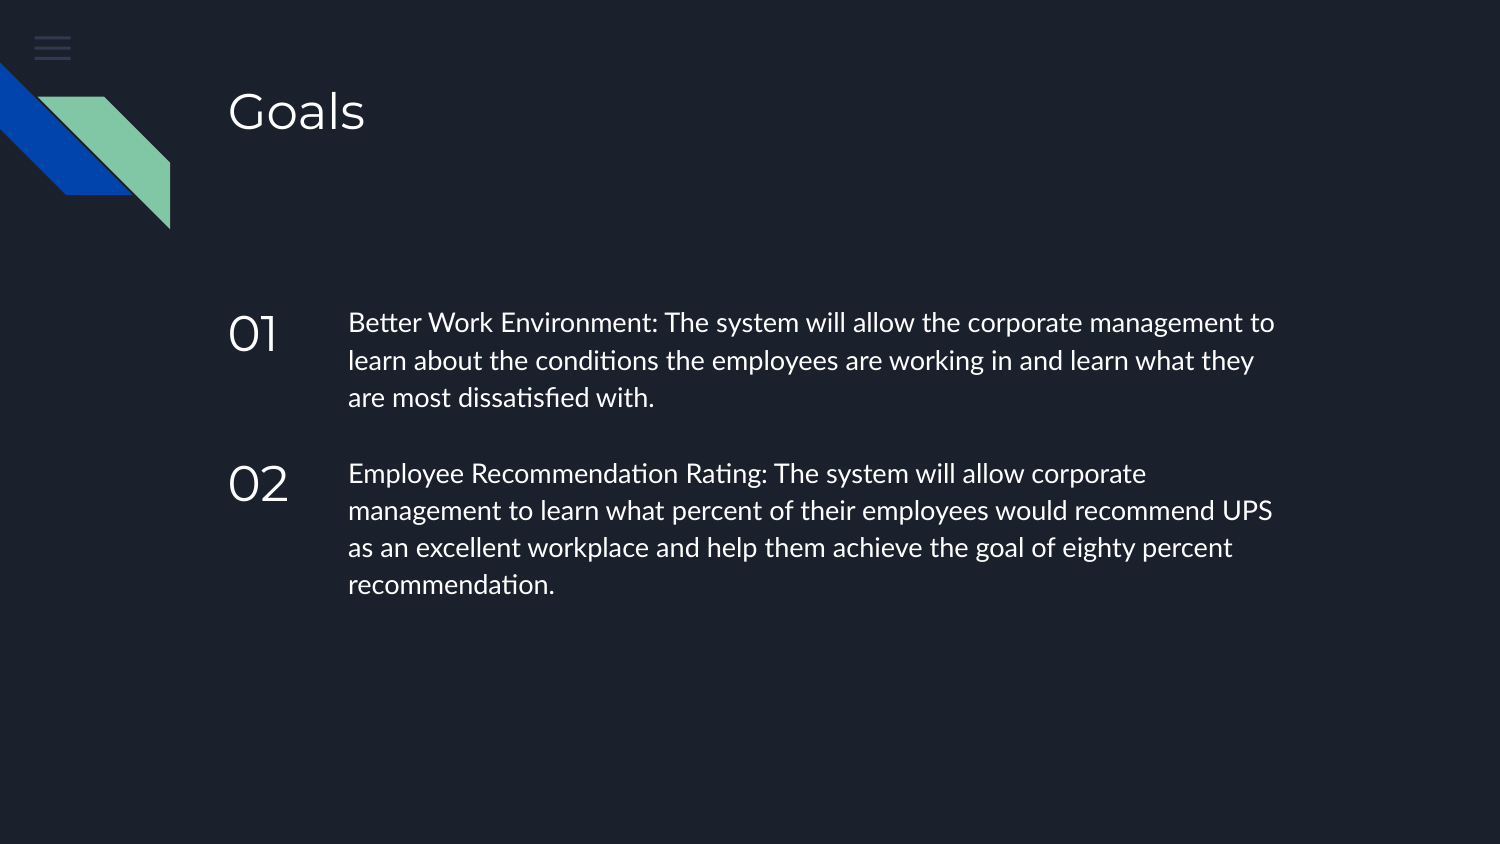

# Goals
01

Better Work Environment: The system will allow the corporate management to learn about the conditions the employees are working in and learn what they are most dissatisfied with.
02

Employee Recommendation Rating: The system will allow corporate management to learn what percent of their employees would recommend UPS as an excellent workplace and help them achieve the goal of eighty percent recommendation.